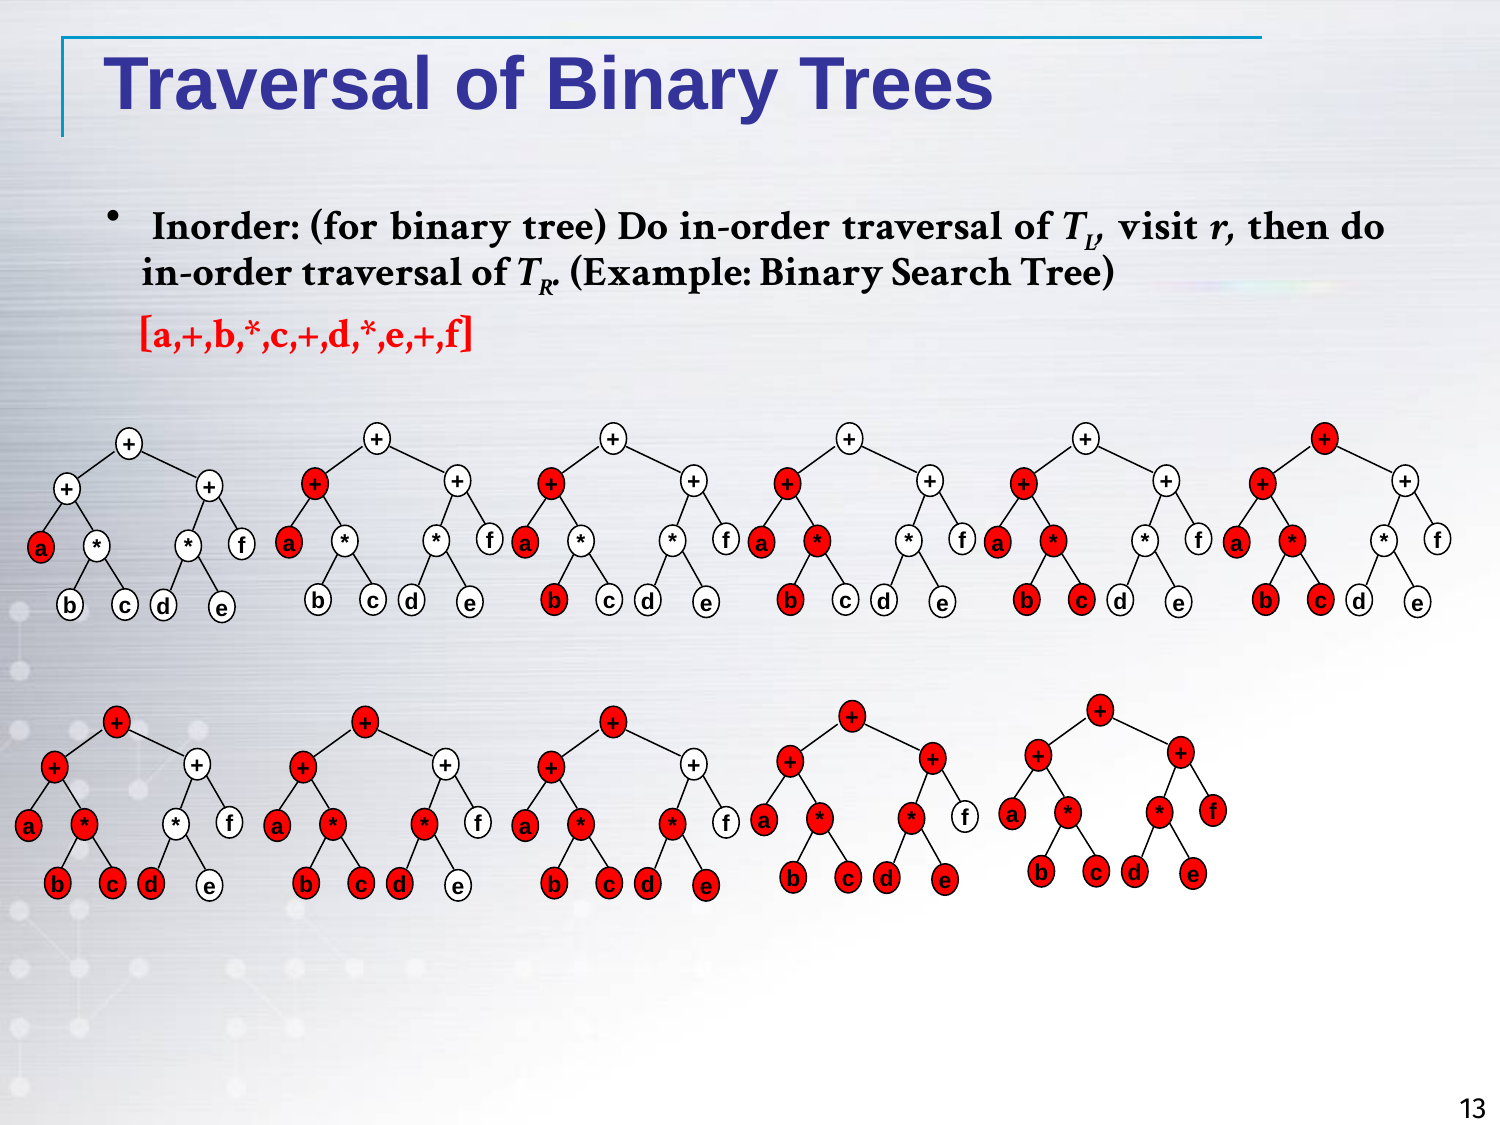

Traversal of Binary Trees
 Inorder: (for binary tree) Do in-order traversal of TL, visit r, then do in-order traversal of TR. (Example: Binary Search Tree)
    [a,+,b,*,c,+,d,*,e,+,f]
+

+
+

f
*
*
a

c
b
d
e
+

+
+

f
*
*
a

c
b
d
e
+

+
+

f
*
*
a

c
b
d
e
+

+
+

f
*
*
a

c
b
d
e
+

+
+

f
*
*
a

c
b
d
e
+

+
+

f
*
*
a

c
b
d
e
+

+
+

f
*
*
a

c
b
d
e
+

+
+

f
*
*
a

c
b
d
e
+

+
+

f
*
*
a

c
b
d
e
+

+
+

f
*
*
a

c
b
d
e
+

+
+

f
*
*
a

c
b
d
e
13